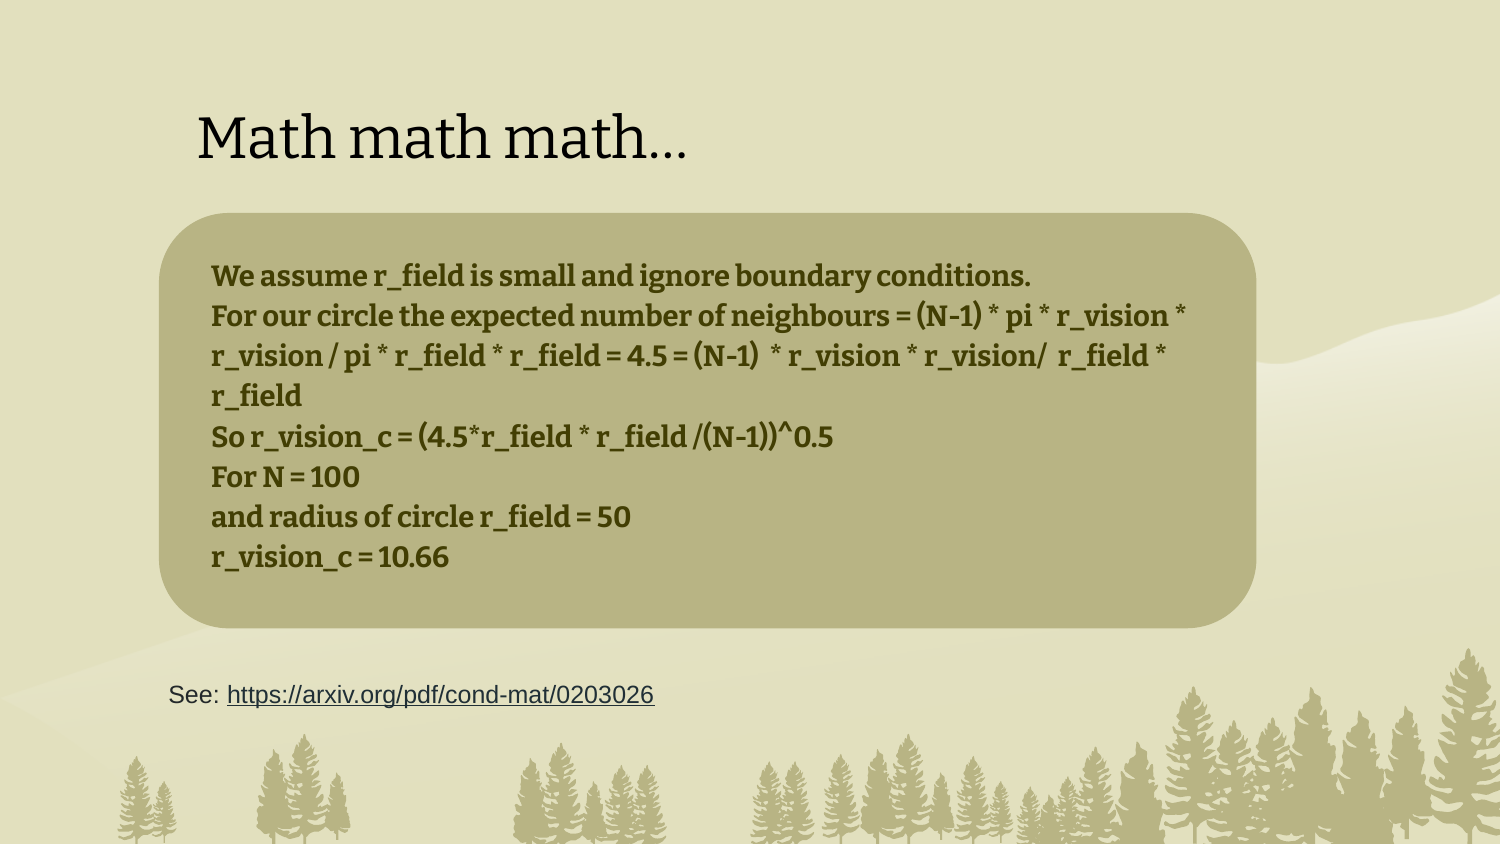

Math math math…

We assume r_field is small and ignore boundary conditions.
For our circle the expected number of neighbours = (N-1) * pi * r_vision * r_vision / pi * r_field * r_field = 4.5 = (N-1)  * r_vision * r_vision/  r_field * r_field
So r_vision_c = (4.5*r_field * r_field /(N-1))^0.5
For N = 100
and radius of circle r_field = 50
r_vision_c = 10.66

See: https://arxiv.org/pdf/cond-mat/0203026